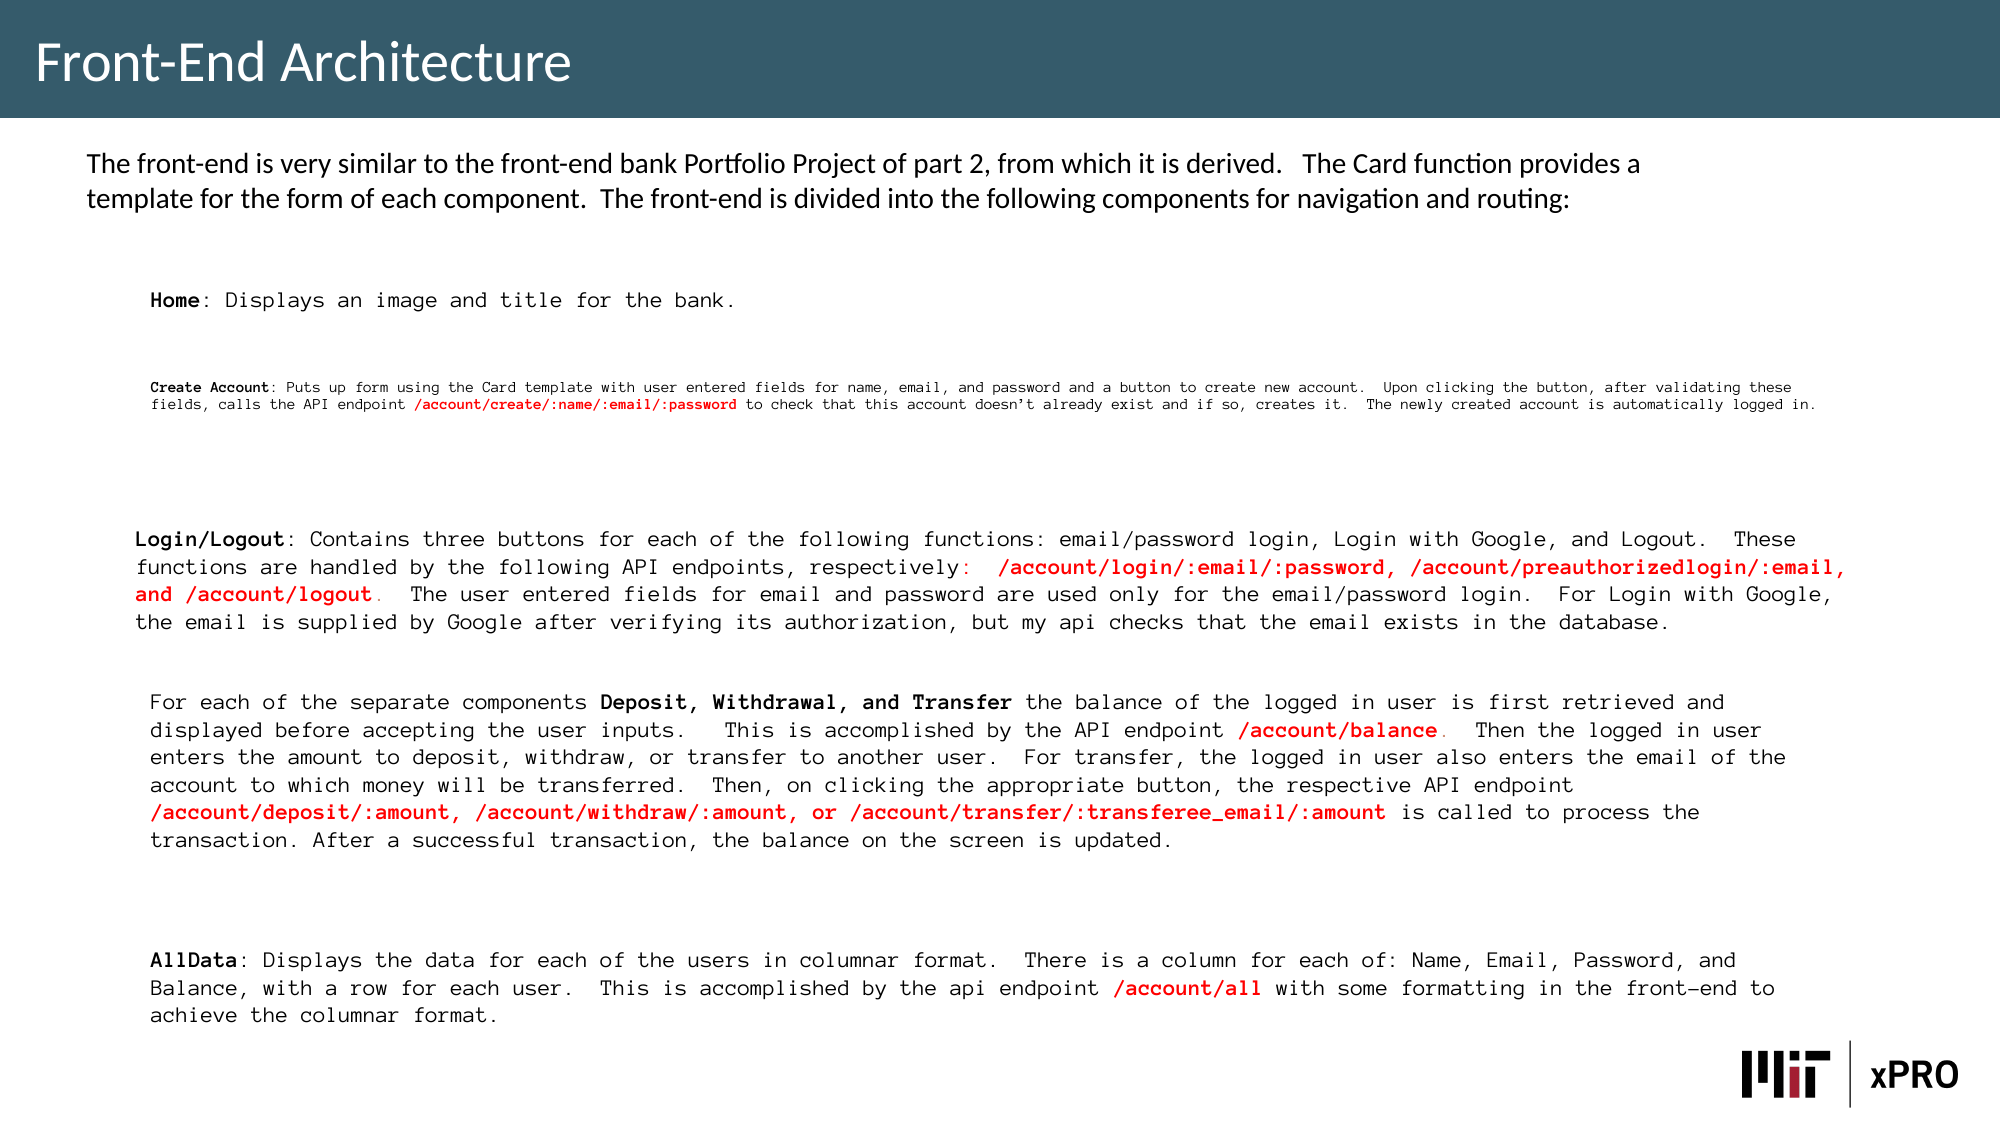

Front-End Architecture
The front-end is very similar to the front-end bank Portfolio Project of part 2, from which it is derived.   The Card function provides a template for the form of each component.  The front-end is divided into the following components for navigation and routing:
Home: Displays an image and title for the bank.
Create Account: Puts up form using the Card template with user entered fields for name, email, and password and a button to create new account.  Upon clicking the button, after validating these fields, calls the API endpoint /account/create/:name/:email/:password to check that this account doesn’t already exist and if so, creates it.  The newly created account is automatically logged in.

Login/Logout: Contains three buttons for each of the following functions: email/password login, Login with Google, and Logout.  These functions are handled by the following API endpoints, respectively:  /account/login/:email/:password, /account/preauthorizedlogin/:email, and /account/logout.  The user entered fields for email and password are used only for the email/password login.  For Login with Google, the email is supplied by Google after verifying its authorization, but my api checks that the email exists in the database.
For each of the separate components Deposit, Withdrawal, and Transfer the balance of the logged in user is first retrieved and displayed before accepting the user inputs.   This is accomplished by the API endpoint /account/balance.  Then the logged in user enters the amount to deposit, withdraw, or transfer to another user.  For transfer, the logged in user also enters the email of the account to which money will be transferred.  Then, on clicking the appropriate button, the respective API endpoint /account/deposit/:amount, /account/withdraw/:amount, or /account/transfer/:transferee_email/:amount is called to process the transaction. After a successful transaction, the balance on the screen is updated.
AllData: Displays the data for each of the users in columnar format.  There is a column for each of: Name, Email, Password, and Balance, with a row for each user.  This is accomplished by the api endpoint /account/all with some formatting in the front-end to achieve the columnar format.